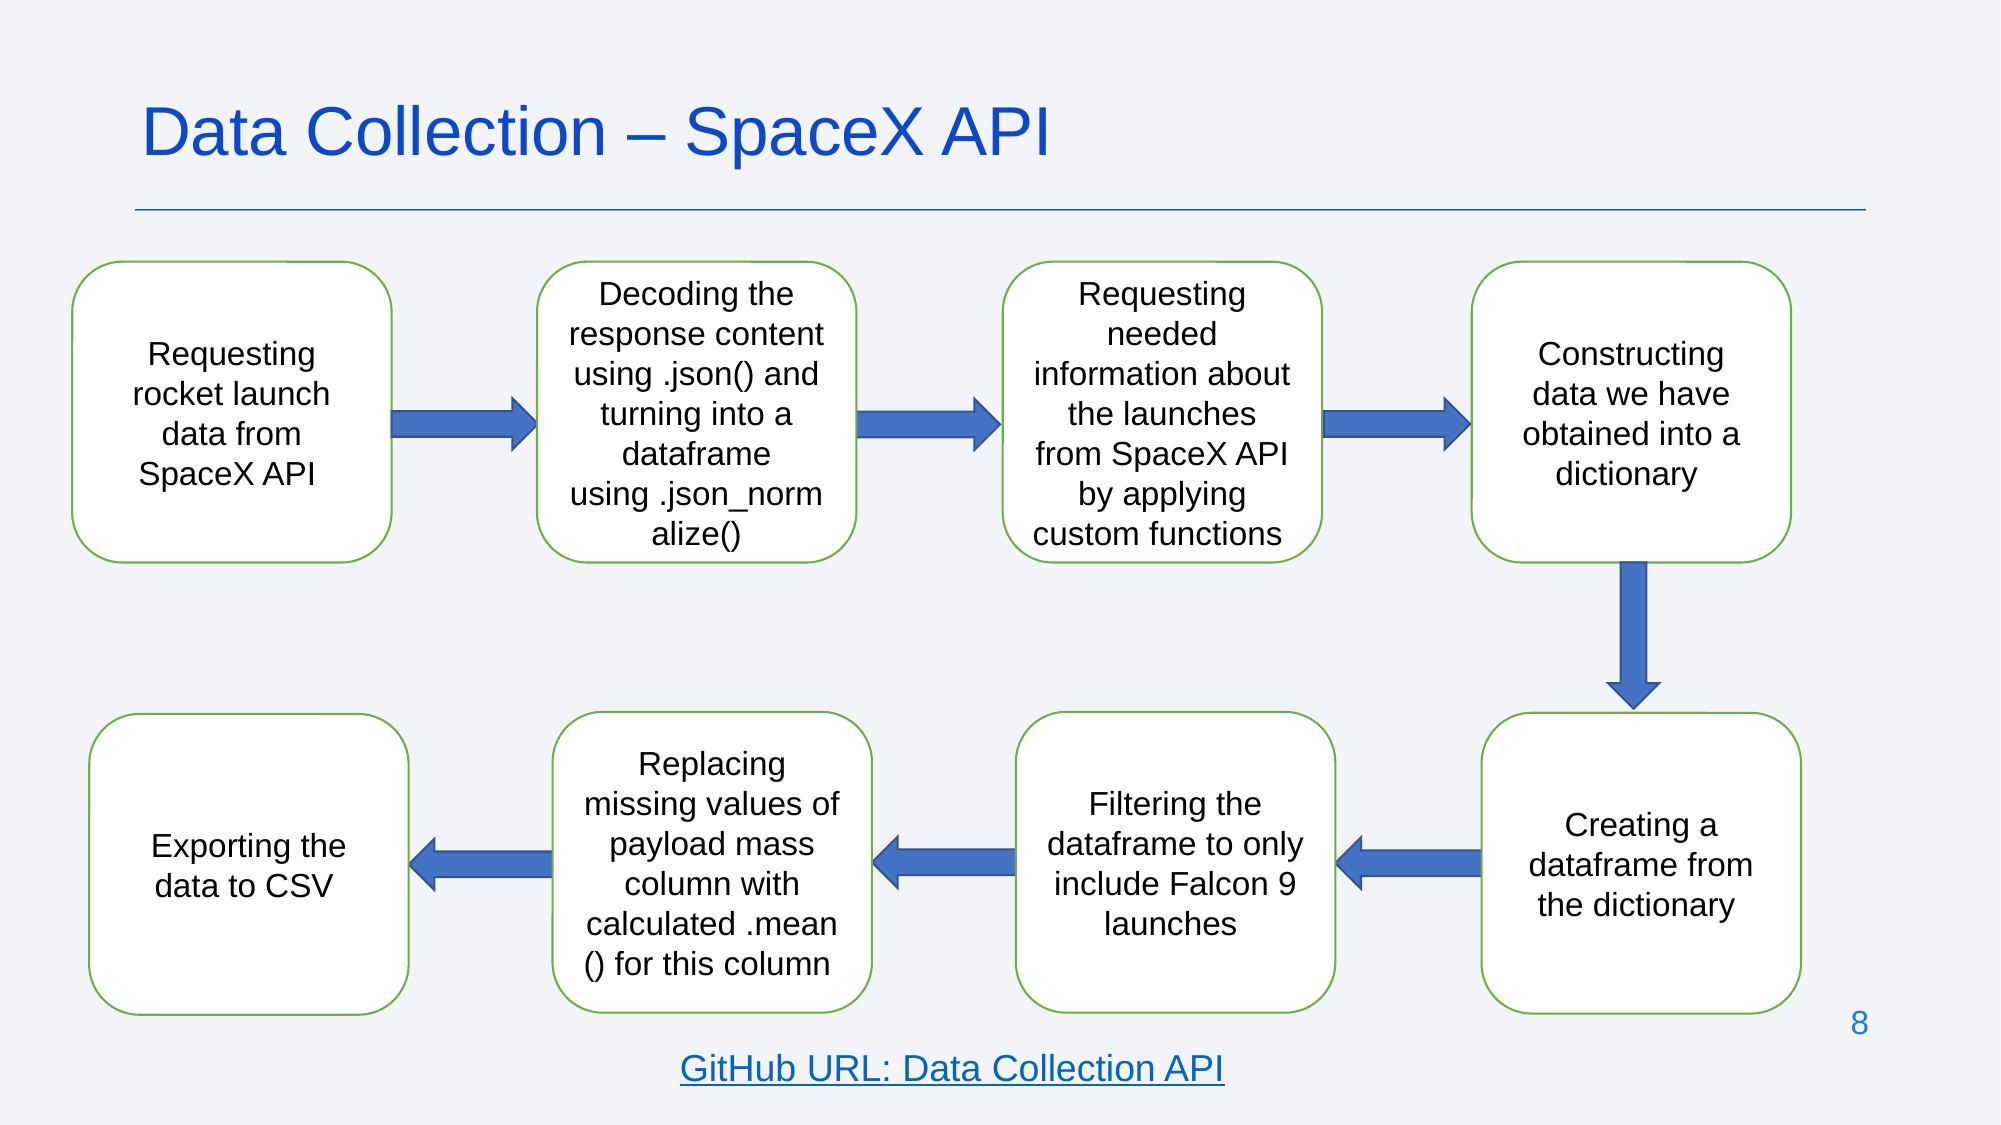

Data Collection – SpaceX API
Decoding the response content using .json() and turning into a dataframe using .json_normalize()
Constructing data we have obtained into a dictionary
Requesting rocket launch data from SpaceX API
Requesting needed information about the launches from SpaceX API by applying custom functions

Replacing missing values of payload mass column with calculated .mean() for this column
Filtering the dataframe to only include Falcon 9 launches
Creating a dataframe from the dictionary
Exporting the data to CSV

8
GitHub URL: Data Collection API